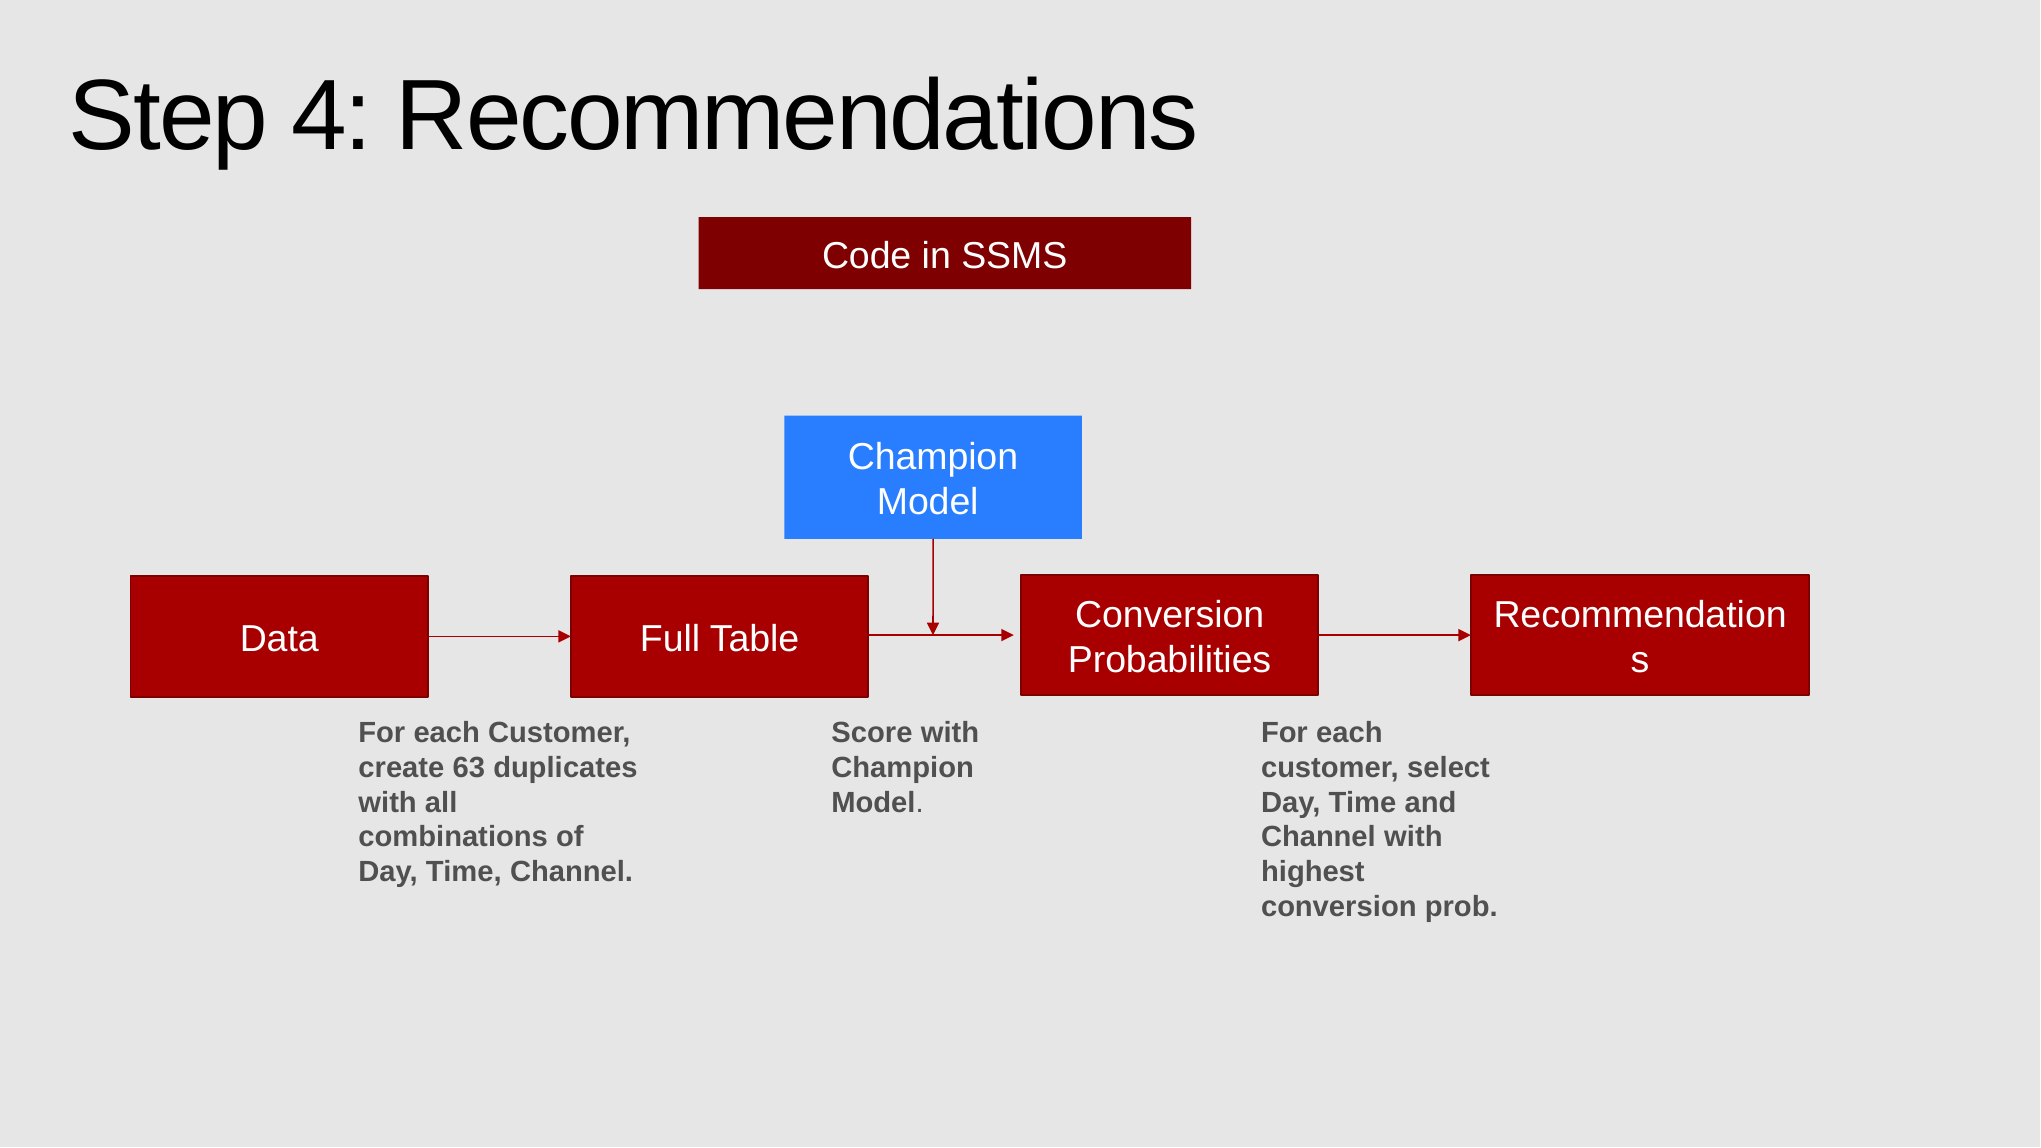

# Step 4: Recommendations
Code in SSMS
Champion Model
Recommendations
Conversion Probabilities
Full Table
Data
For each customer, select Day, Time and Channel with highest conversion prob.
For each Customer, create 63 duplicates with all combinations of Day, Time, Channel.
Score with Champion Model.